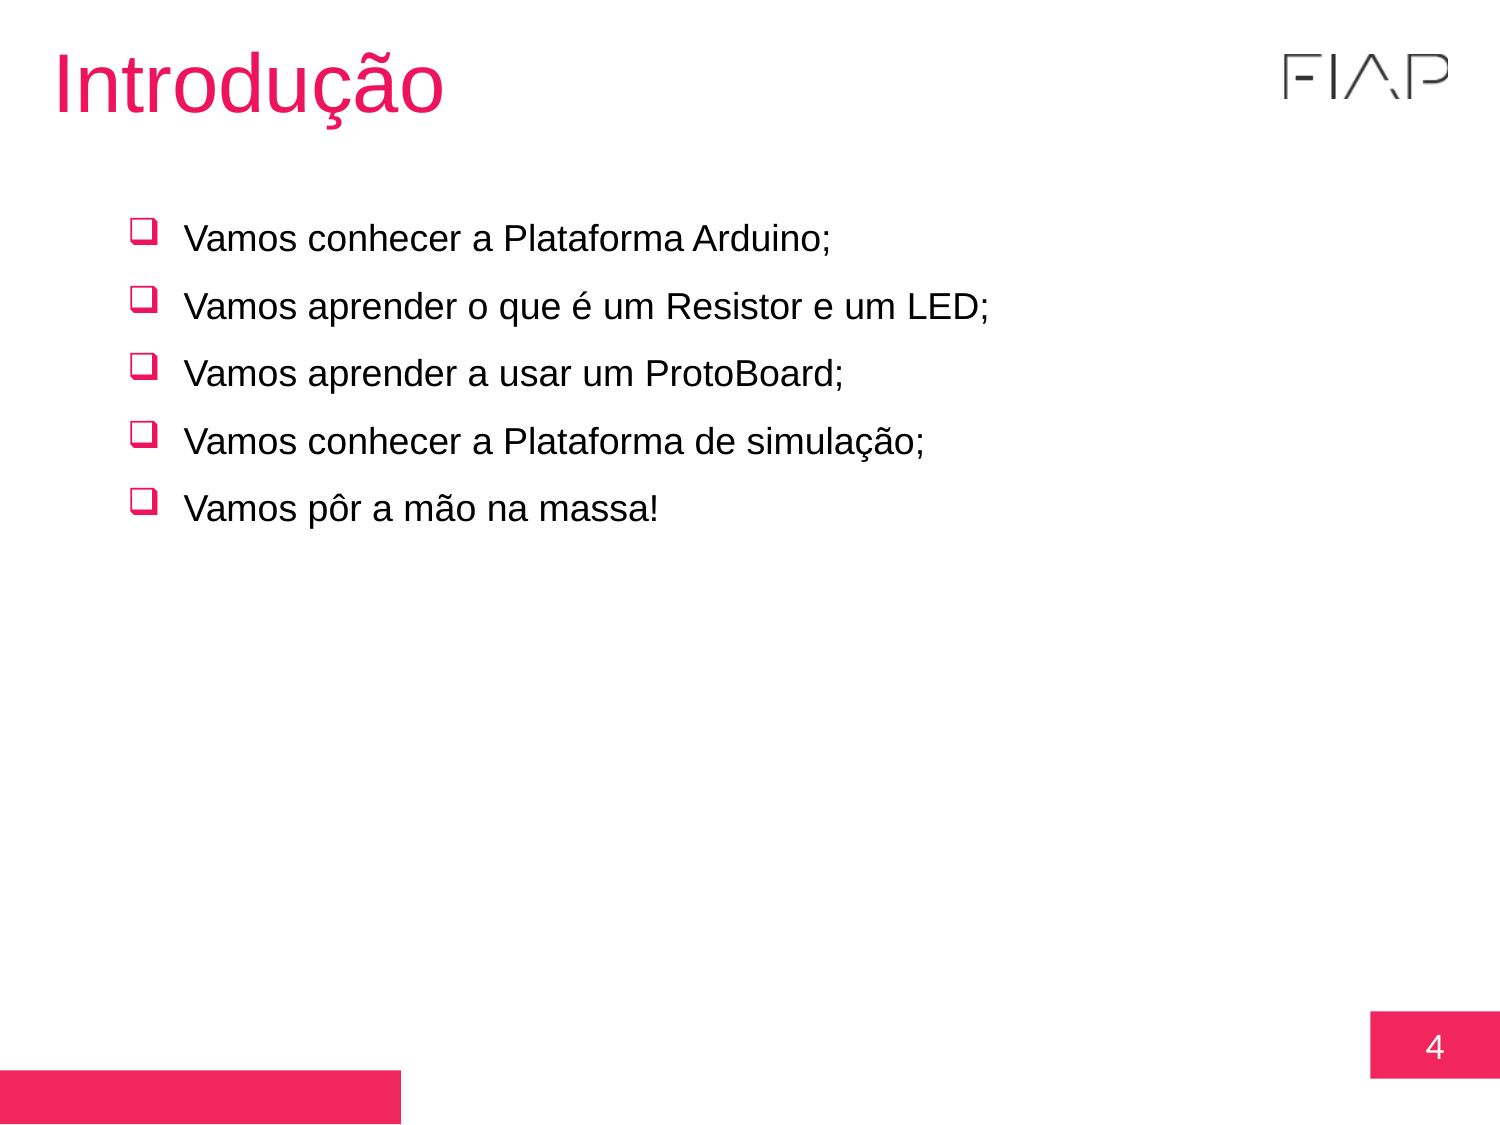

Introdução
Vamos conhecer a Plataforma Arduino;
Vamos aprender o que é um Resistor e um LED;
Vamos aprender a usar um ProtoBoard;
Vamos conhecer a Plataforma de simulação;
Vamos pôr a mão na massa!